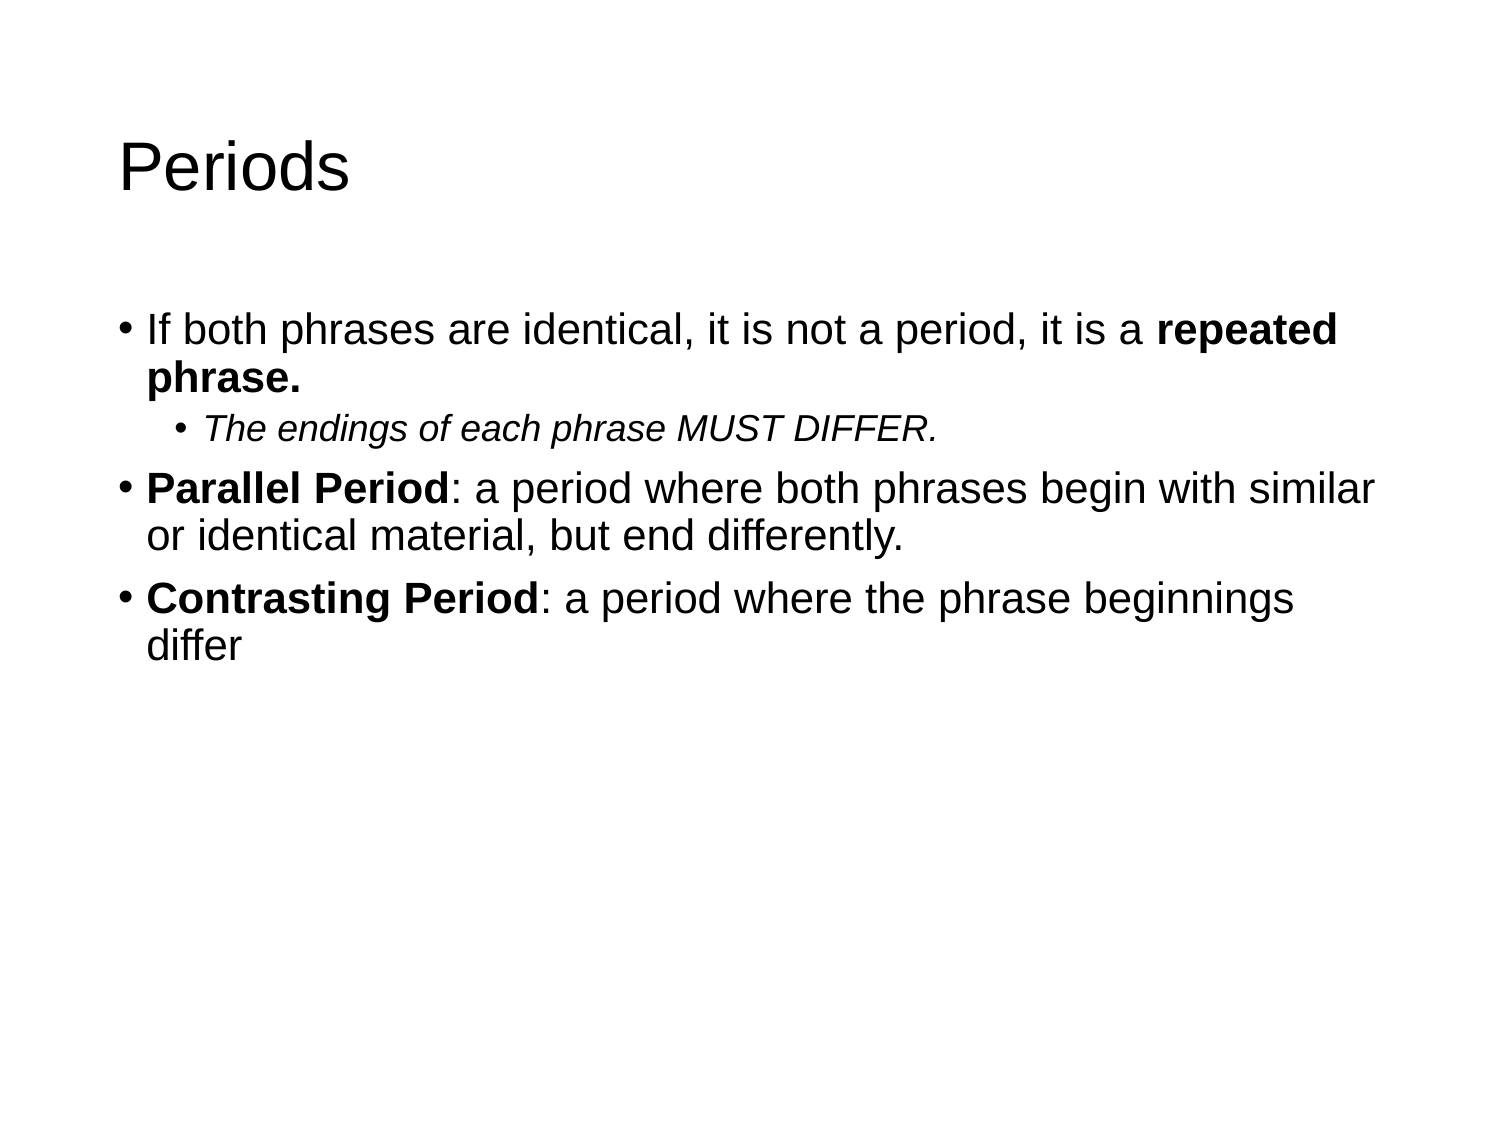

# Periods
If both phrases are identical, it is not a period, it is a repeated phrase.
The endings of each phrase MUST DIFFER.
Parallel Period: a period where both phrases begin with similar or identical material, but end differently.
Contrasting Period: a period where the phrase beginnings differ